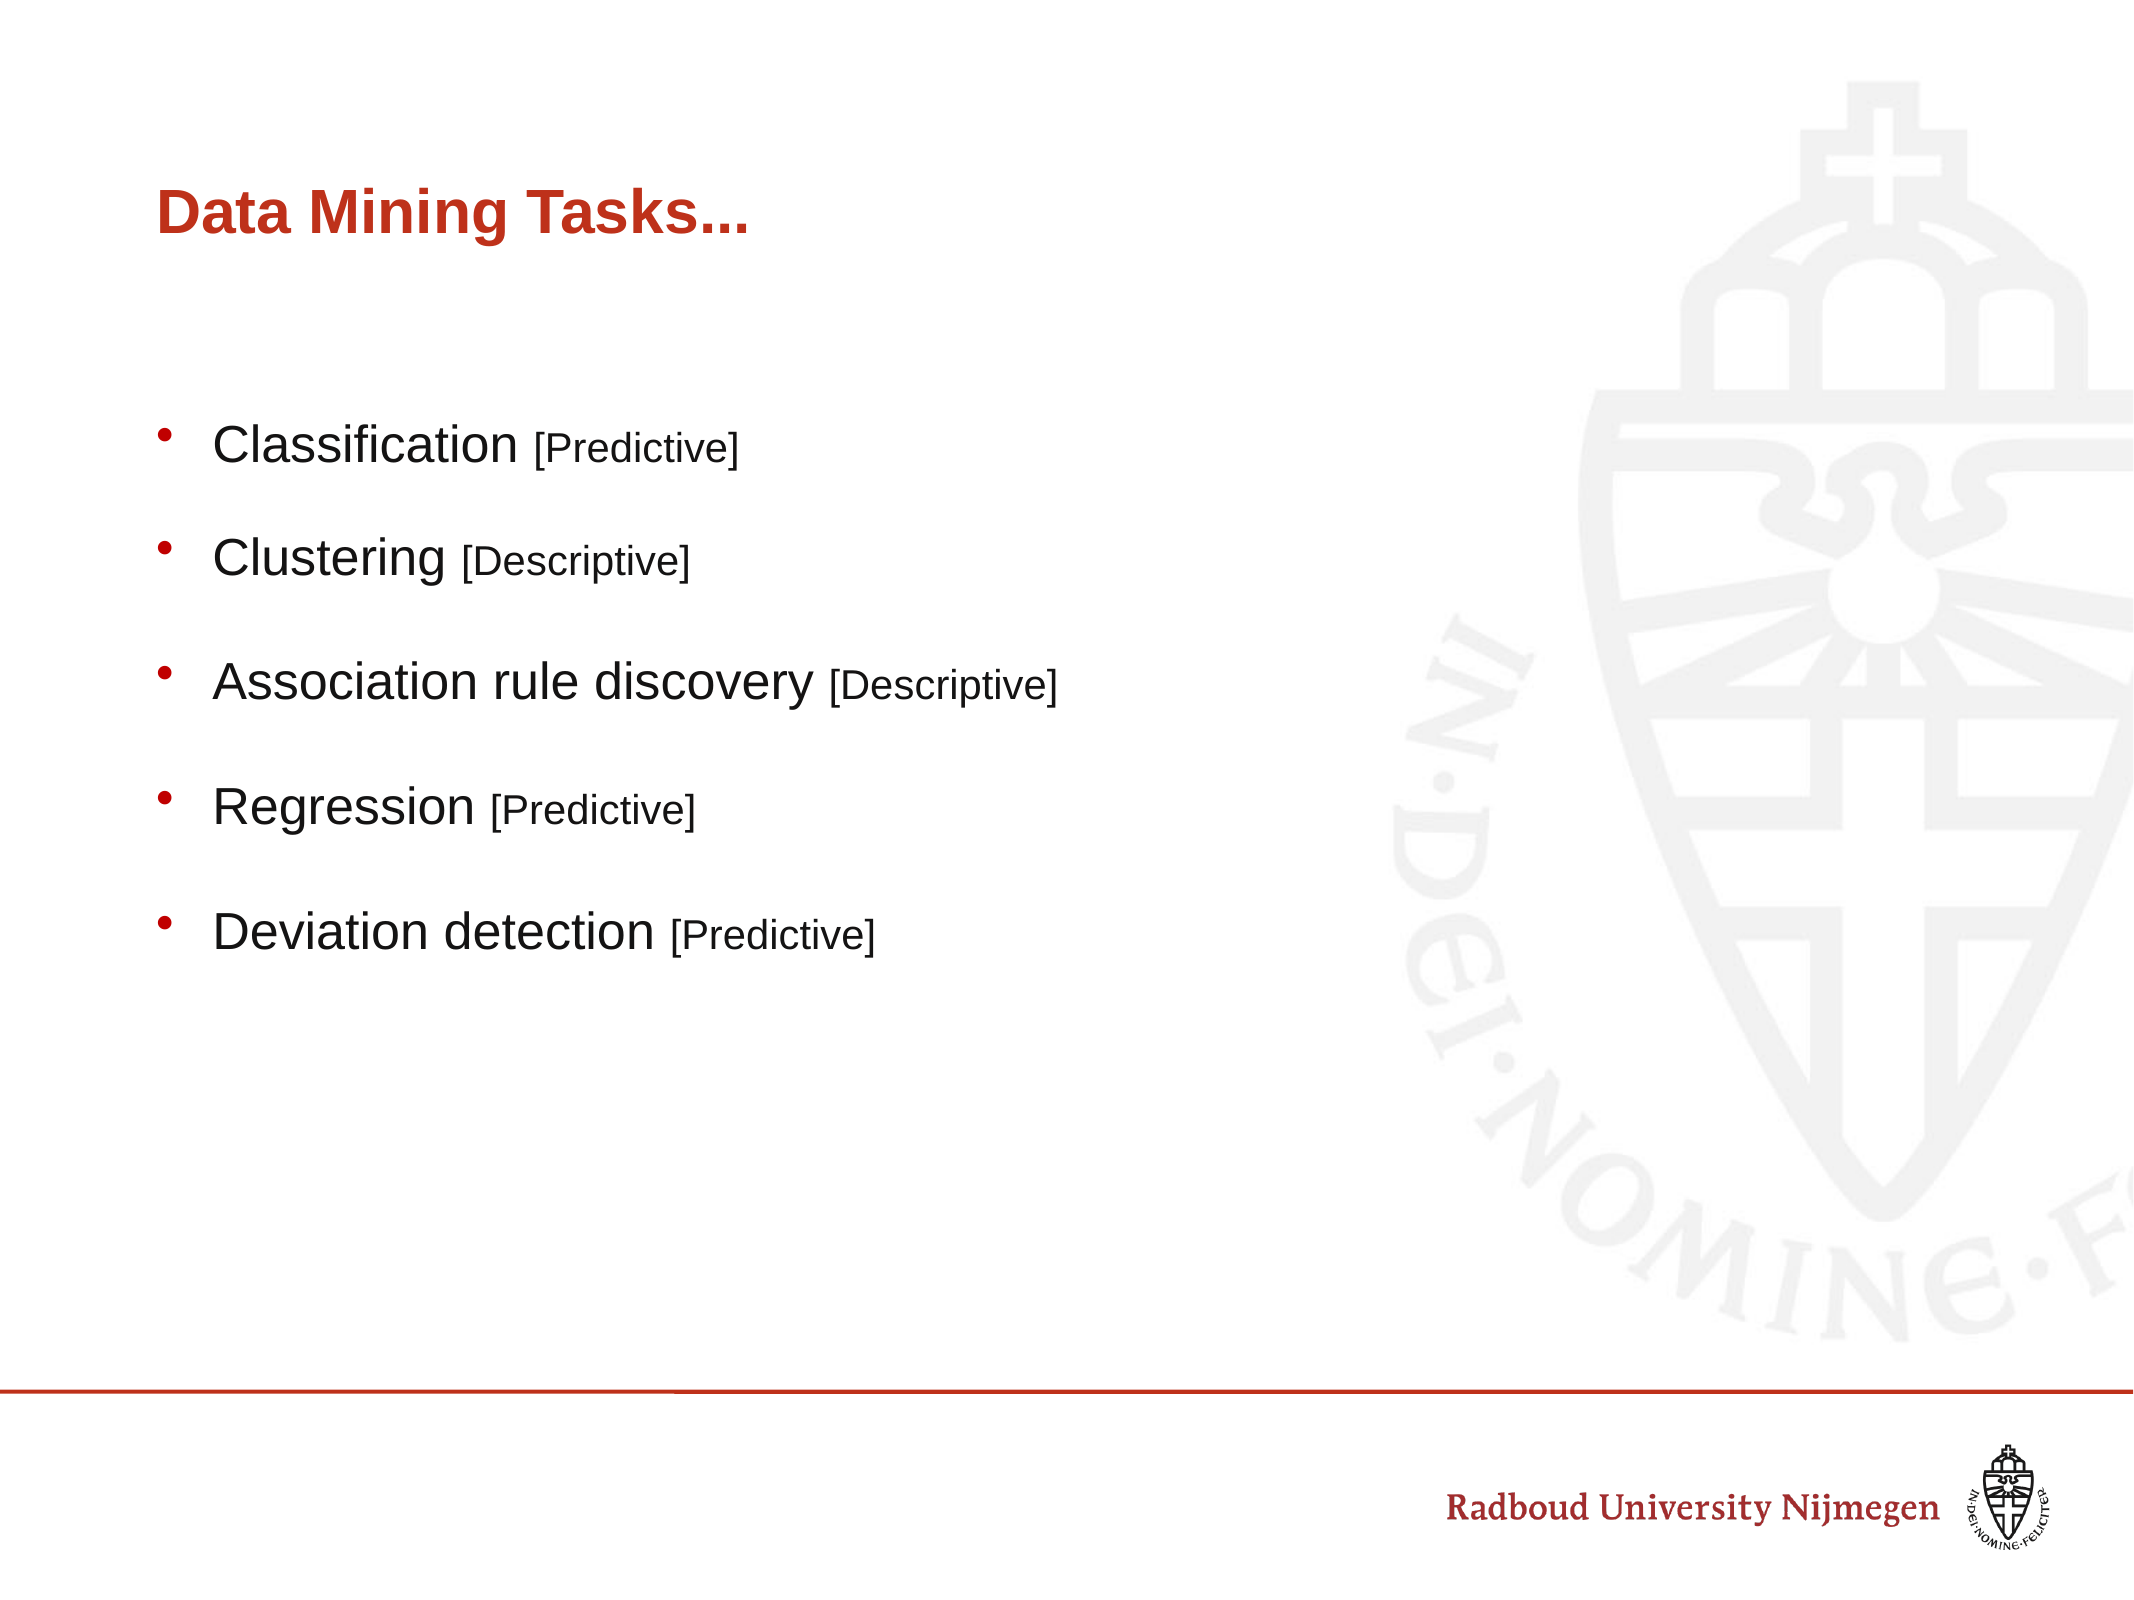

# Data Mining Tasks...

Classification [Predictive]

Clustering [Descriptive]

Association rule discovery [Descriptive]

Regression [Predictive]

Deviation detection [Predictive]